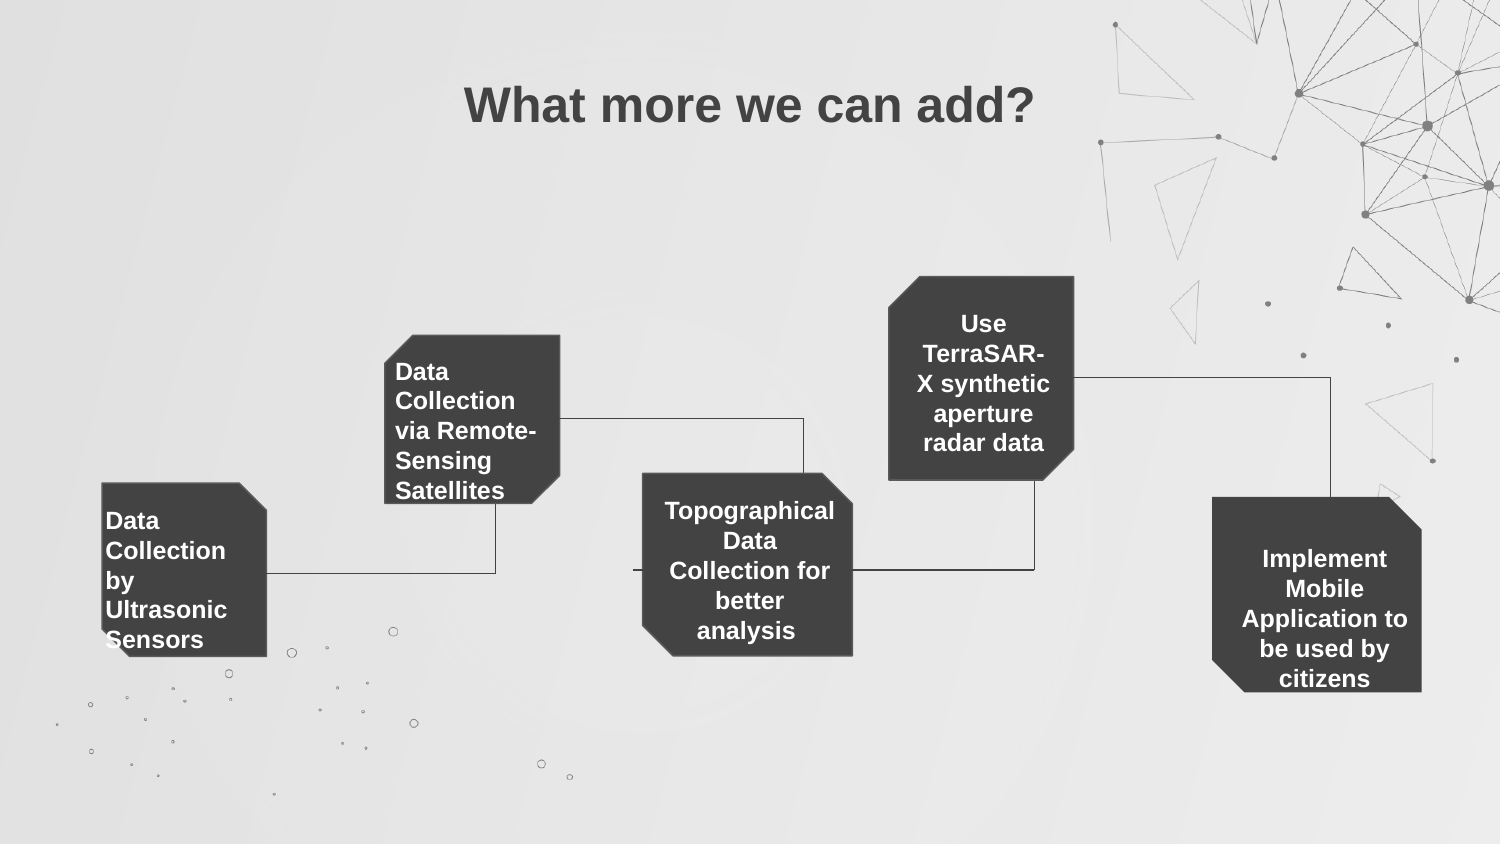

# What more we can add?

Use TerraSAR-X synthetic aperture radar data

Data Collection via Remote-Sensing Satellites

Topographical
Data Collection for better analysis
Data Collection by Ultrasonic Sensors

Implement Mobile Application to be used by citizens